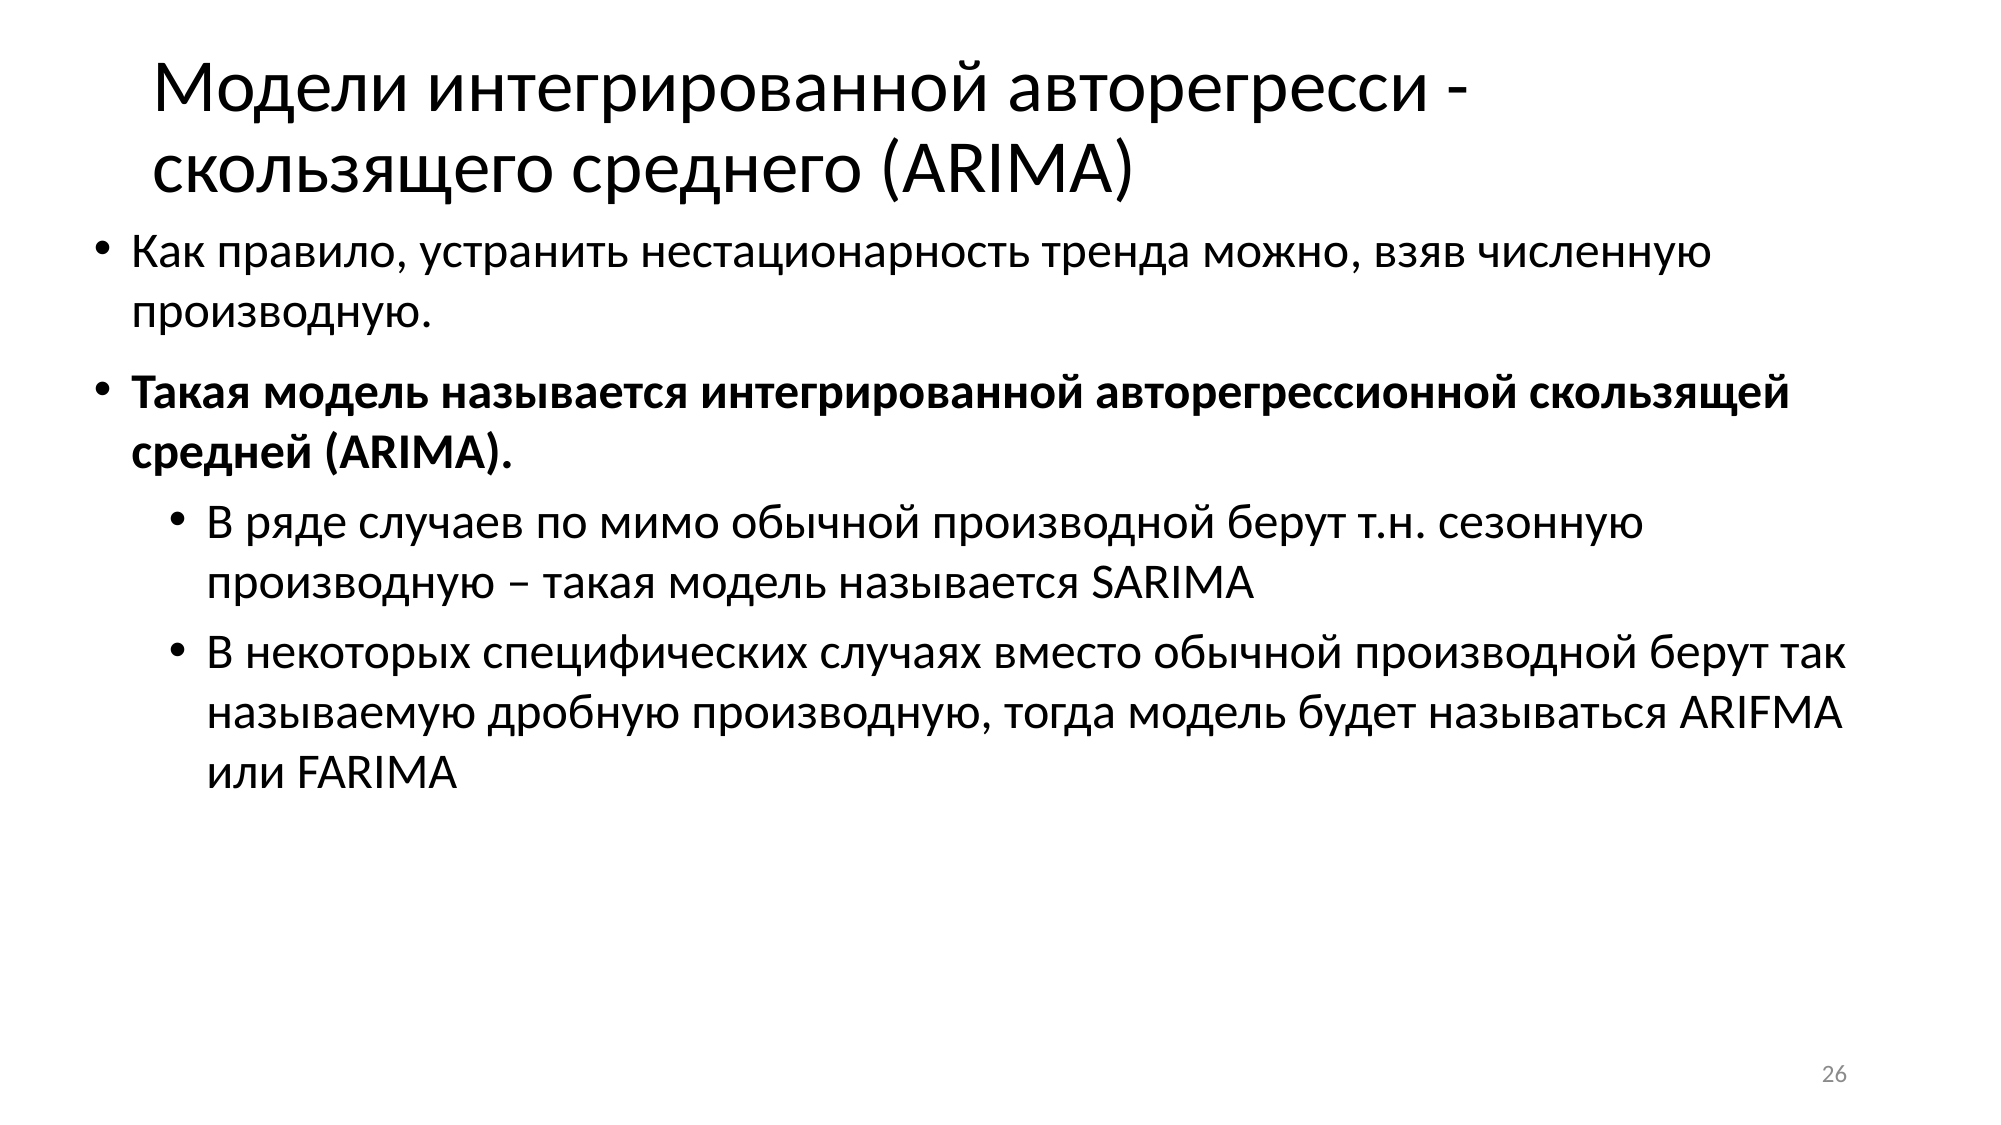

# Модели интегрированной авторегресси - скользящего среднего (ARIMA)
Как правило, устранить нестационарность тренда можно, взяв численную производную.
Такая модель называется интегрированной авторегрессионной скользящей средней (ARIMA).
В ряде случаев по мимо обычной производной берут т.н. сезонную производную – такая модель называется SARIMA
В некоторых специфических случаях вместо обычной производной берут так называемую дробную производную, тогда модель будет называться ARIFMA или FARIMA
26